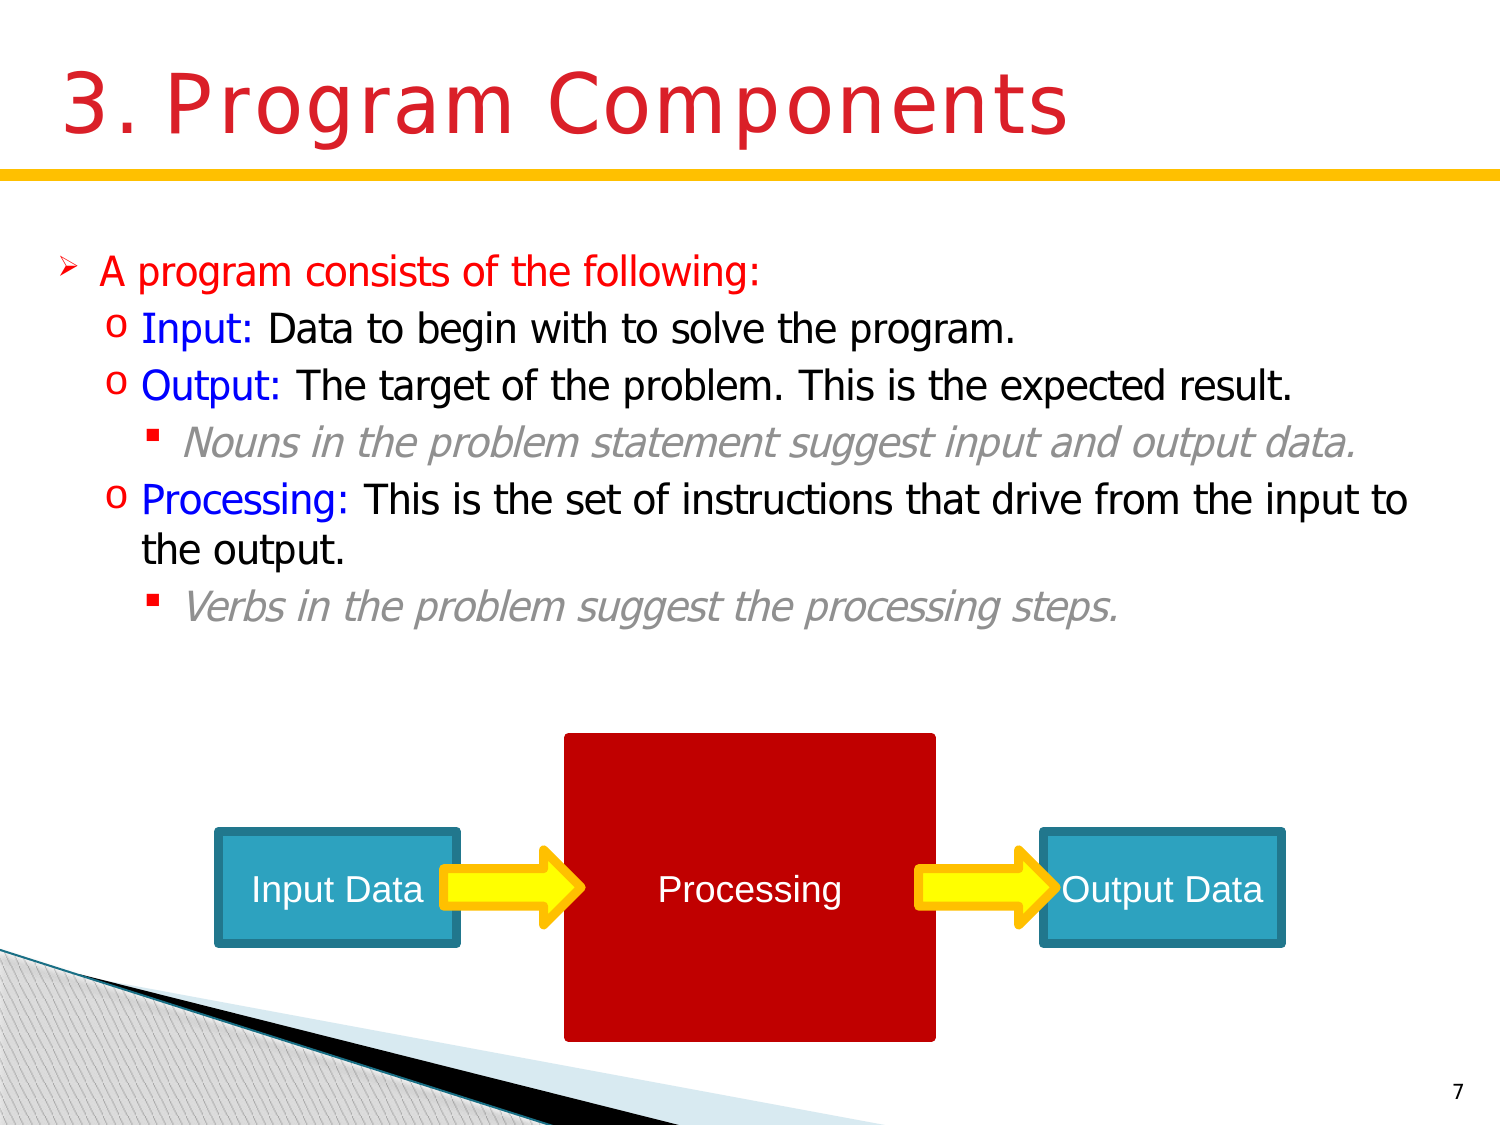

# 3. Program Components
A program consists of the following:
Input: Data to begin with to solve the program.
Output: The target of the problem. This is the expected result.
Nouns in the problem statement suggest input and output data.
Processing: This is the set of instructions that drive from the input to the output.
Verbs in the problem suggest the processing steps.

Processing
Input Data
Output Data

 7